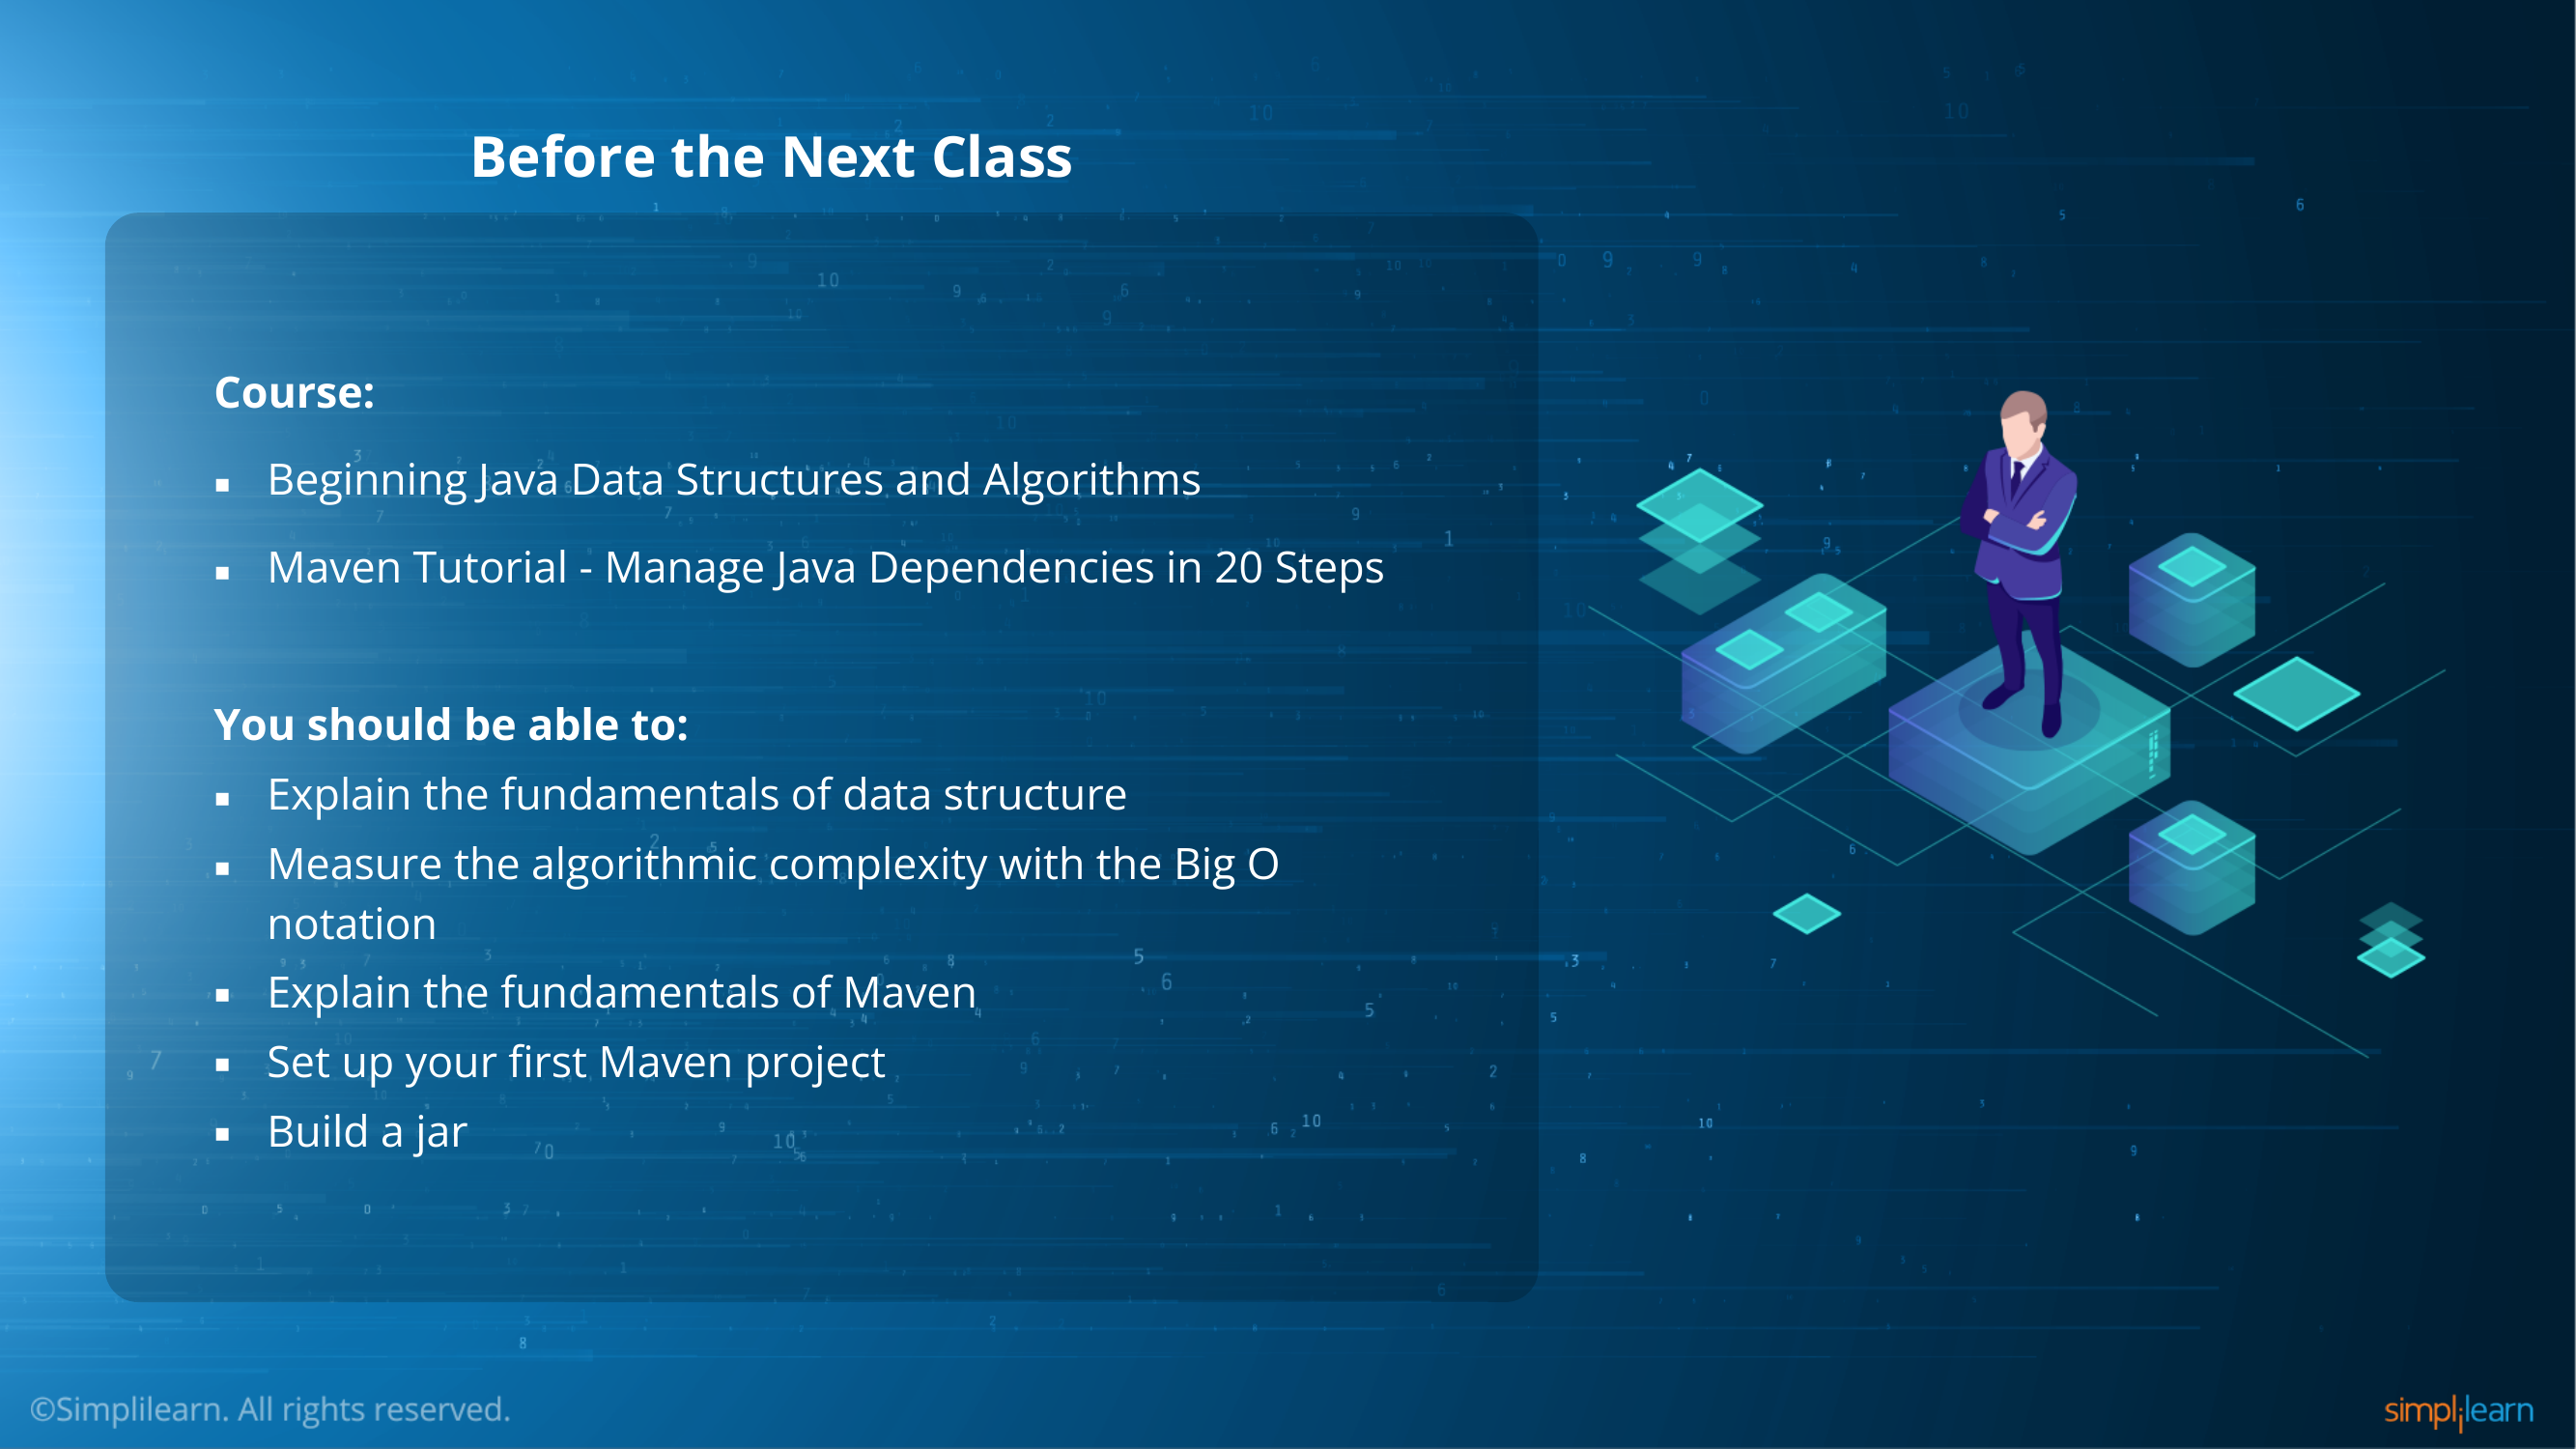

Course:
Beginning Java Data Structures and Algorithms
Maven Tutorial - Manage Java Dependencies in 20 Steps

You should be able to:
Explain the fundamentals of data structure
Measure the algorithmic complexity with the Big O notation
Explain the fundamentals of Maven
Set up your first Maven project
Build a jar